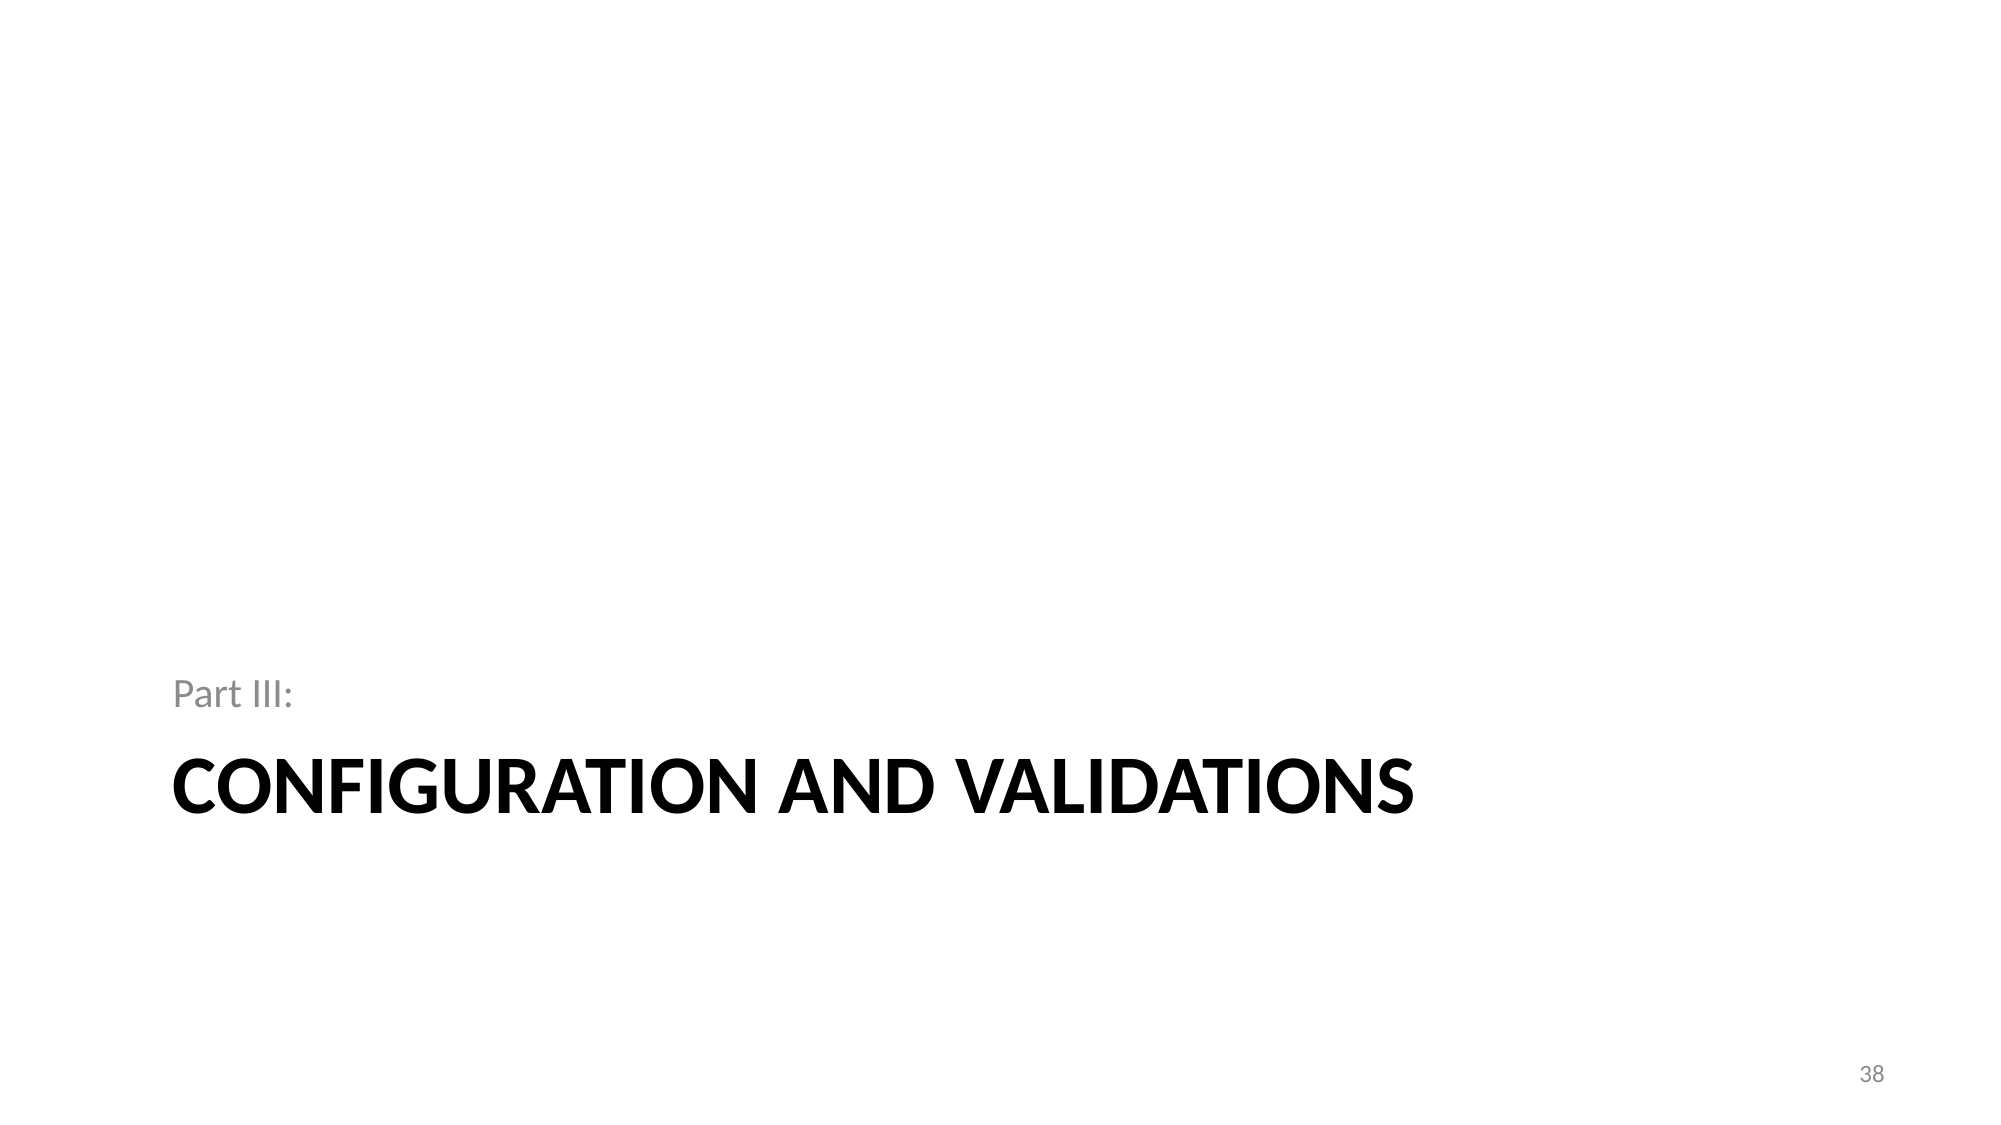

Part III:
# Configuration and Validations
38